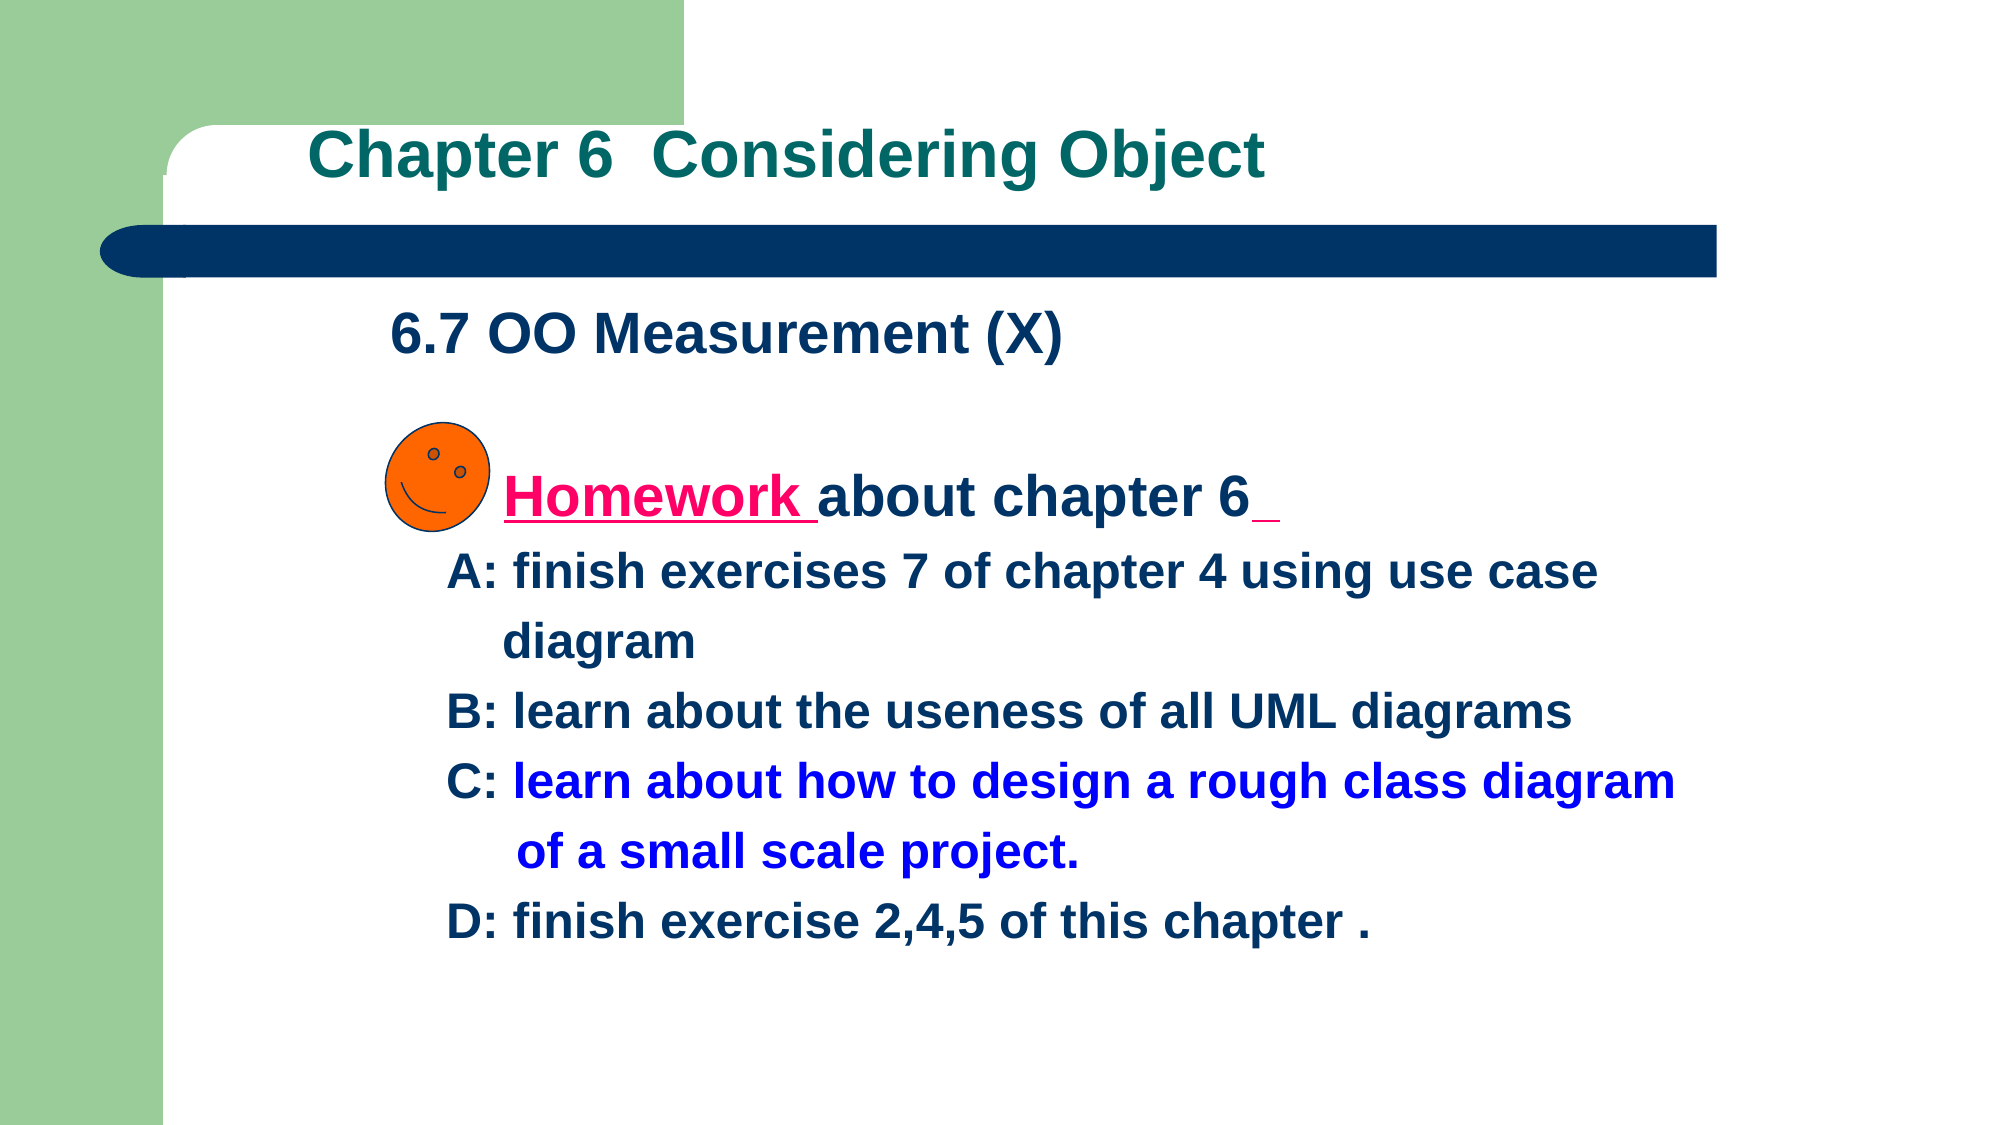

# Chapter 6  Considering Object
6.7 OO Measurement (X)

       Homework about chapter 6
    A: finish exercises 7 of chapter 4 using use case
        diagram
    B: learn about the useness of all UML diagrams
    C: learn about how to design a rough class diagram
         of a small scale project.
    D: finish exercise 2,4,5 of this chapter .

498